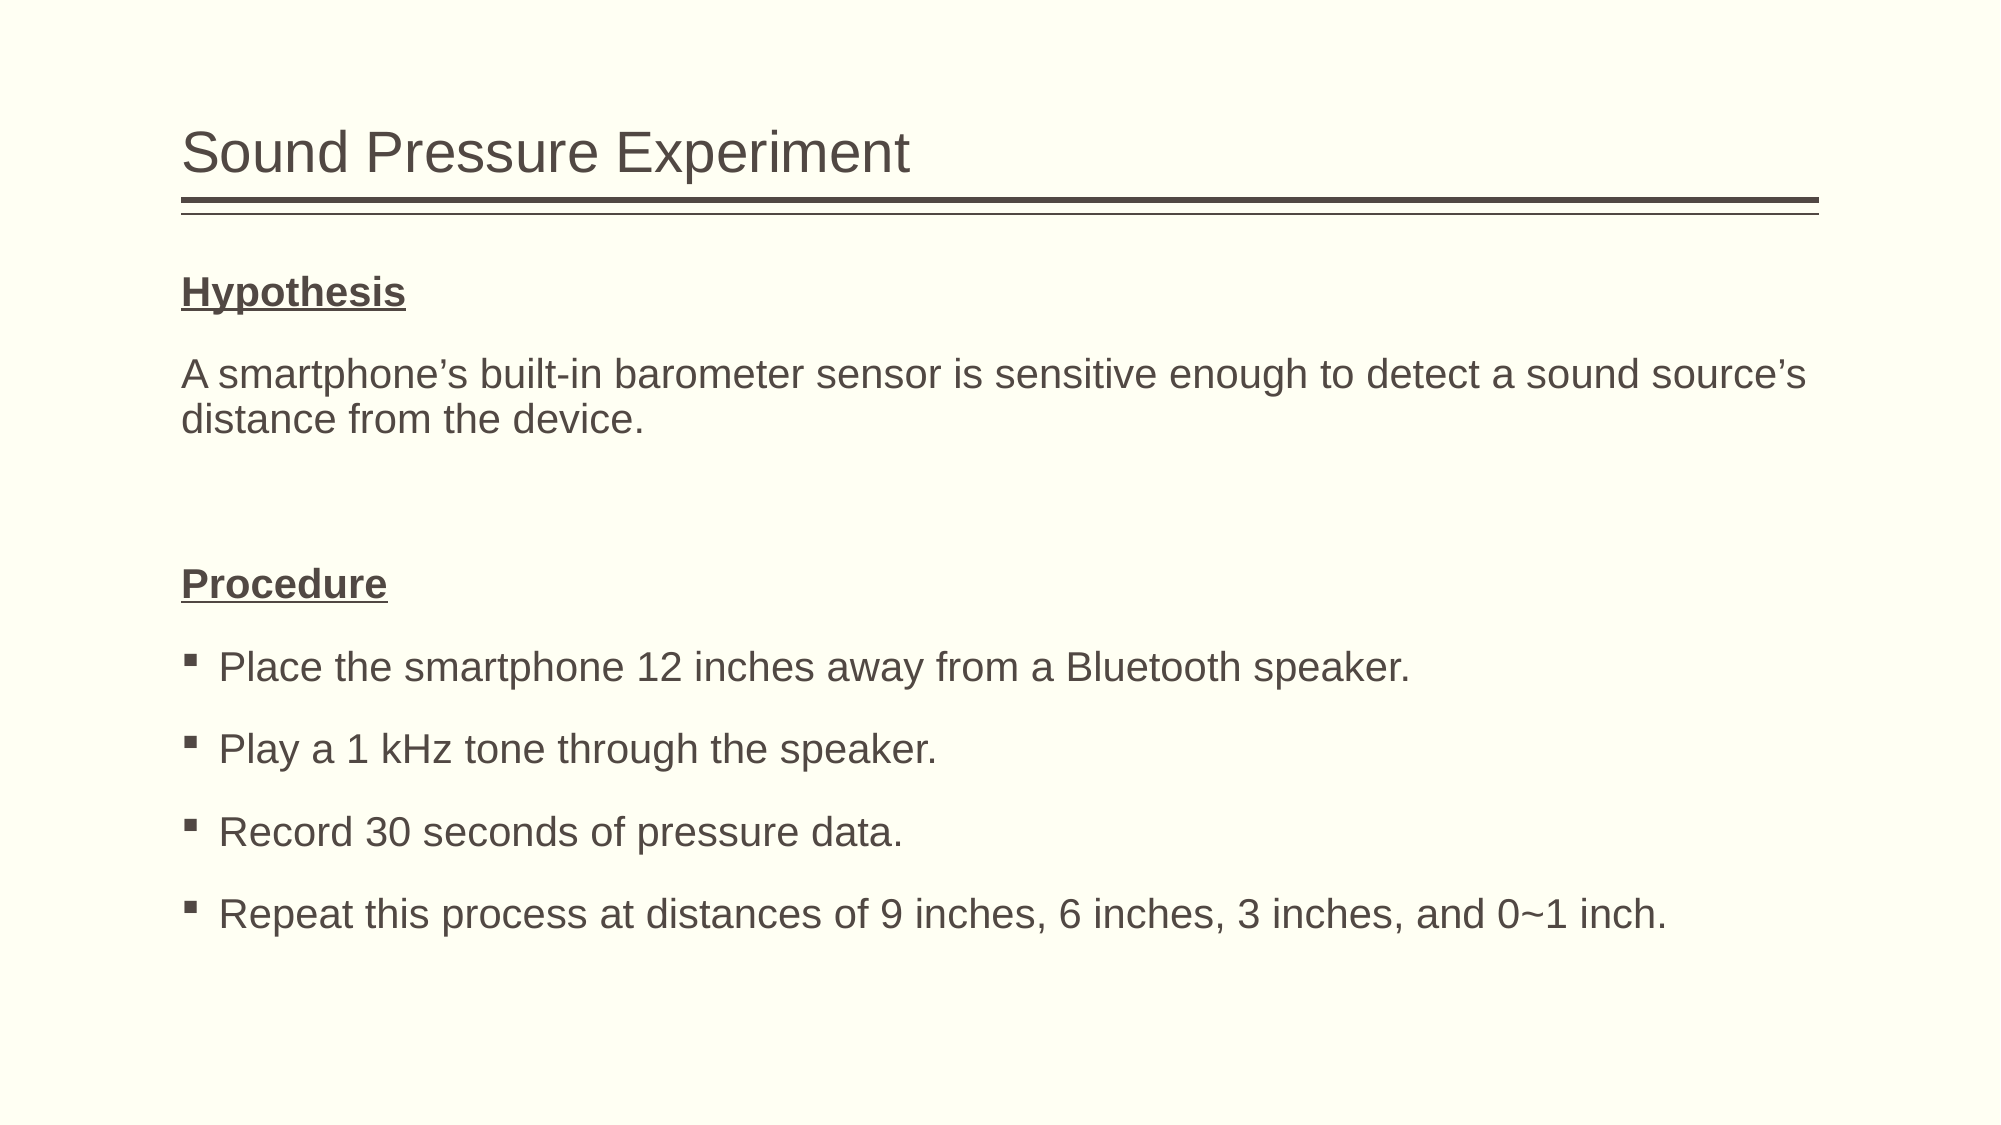

# Sound Pressure Experiment
Hypothesis
A smartphone’s built-in barometer sensor is sensitive enough to detect a sound source’s distance from the device.

Procedure
Place the smartphone 12 inches away from a Bluetooth speaker.
Play a 1 kHz tone through the speaker.
Record 30 seconds of pressure data.
Repeat this process at distances of 9 inches, 6 inches, 3 inches, and 0~1 inch.